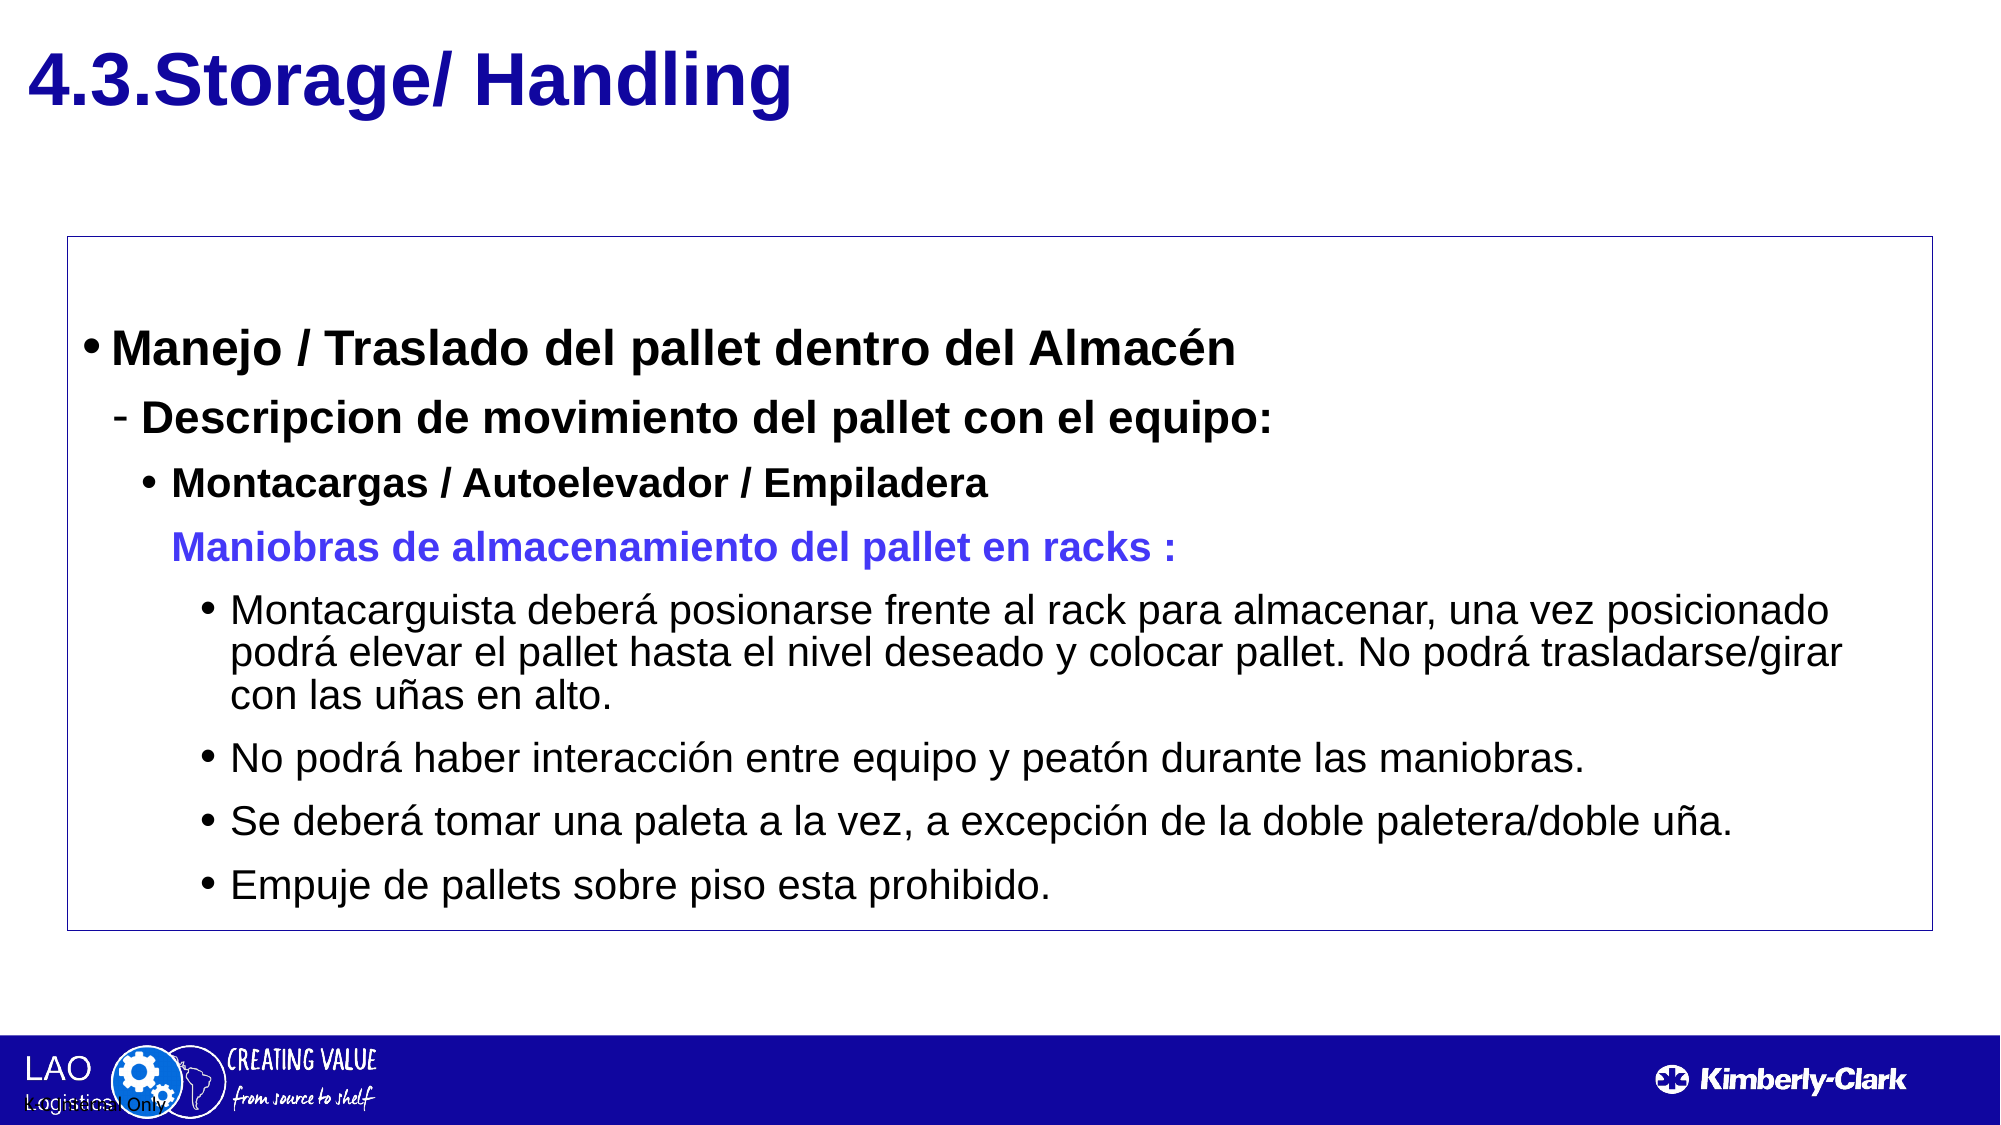

4.3.Storage/ Handling

Manejo / Traslado del pallet dentro del Almacén
Descripcion de movimiento del pallet con el equipo:
Montacargas / Autoelevador / Empiladera
Maniobras de almacenamiento del pallet en racks :
Montacarguista deberá posionarse frente al rack para almacenar, una vez posicionado podrá elevar el pallet hasta el nivel deseado y colocar pallet. No podrá trasladarse/girar con las uñas en alto.
No podrá haber interacción entre equipo y peatón durante las maniobras.
Se deberá tomar una paleta a la vez, a excepción de la doble paletera/doble uña.
Empuje de pallets sobre piso esta prohibido.